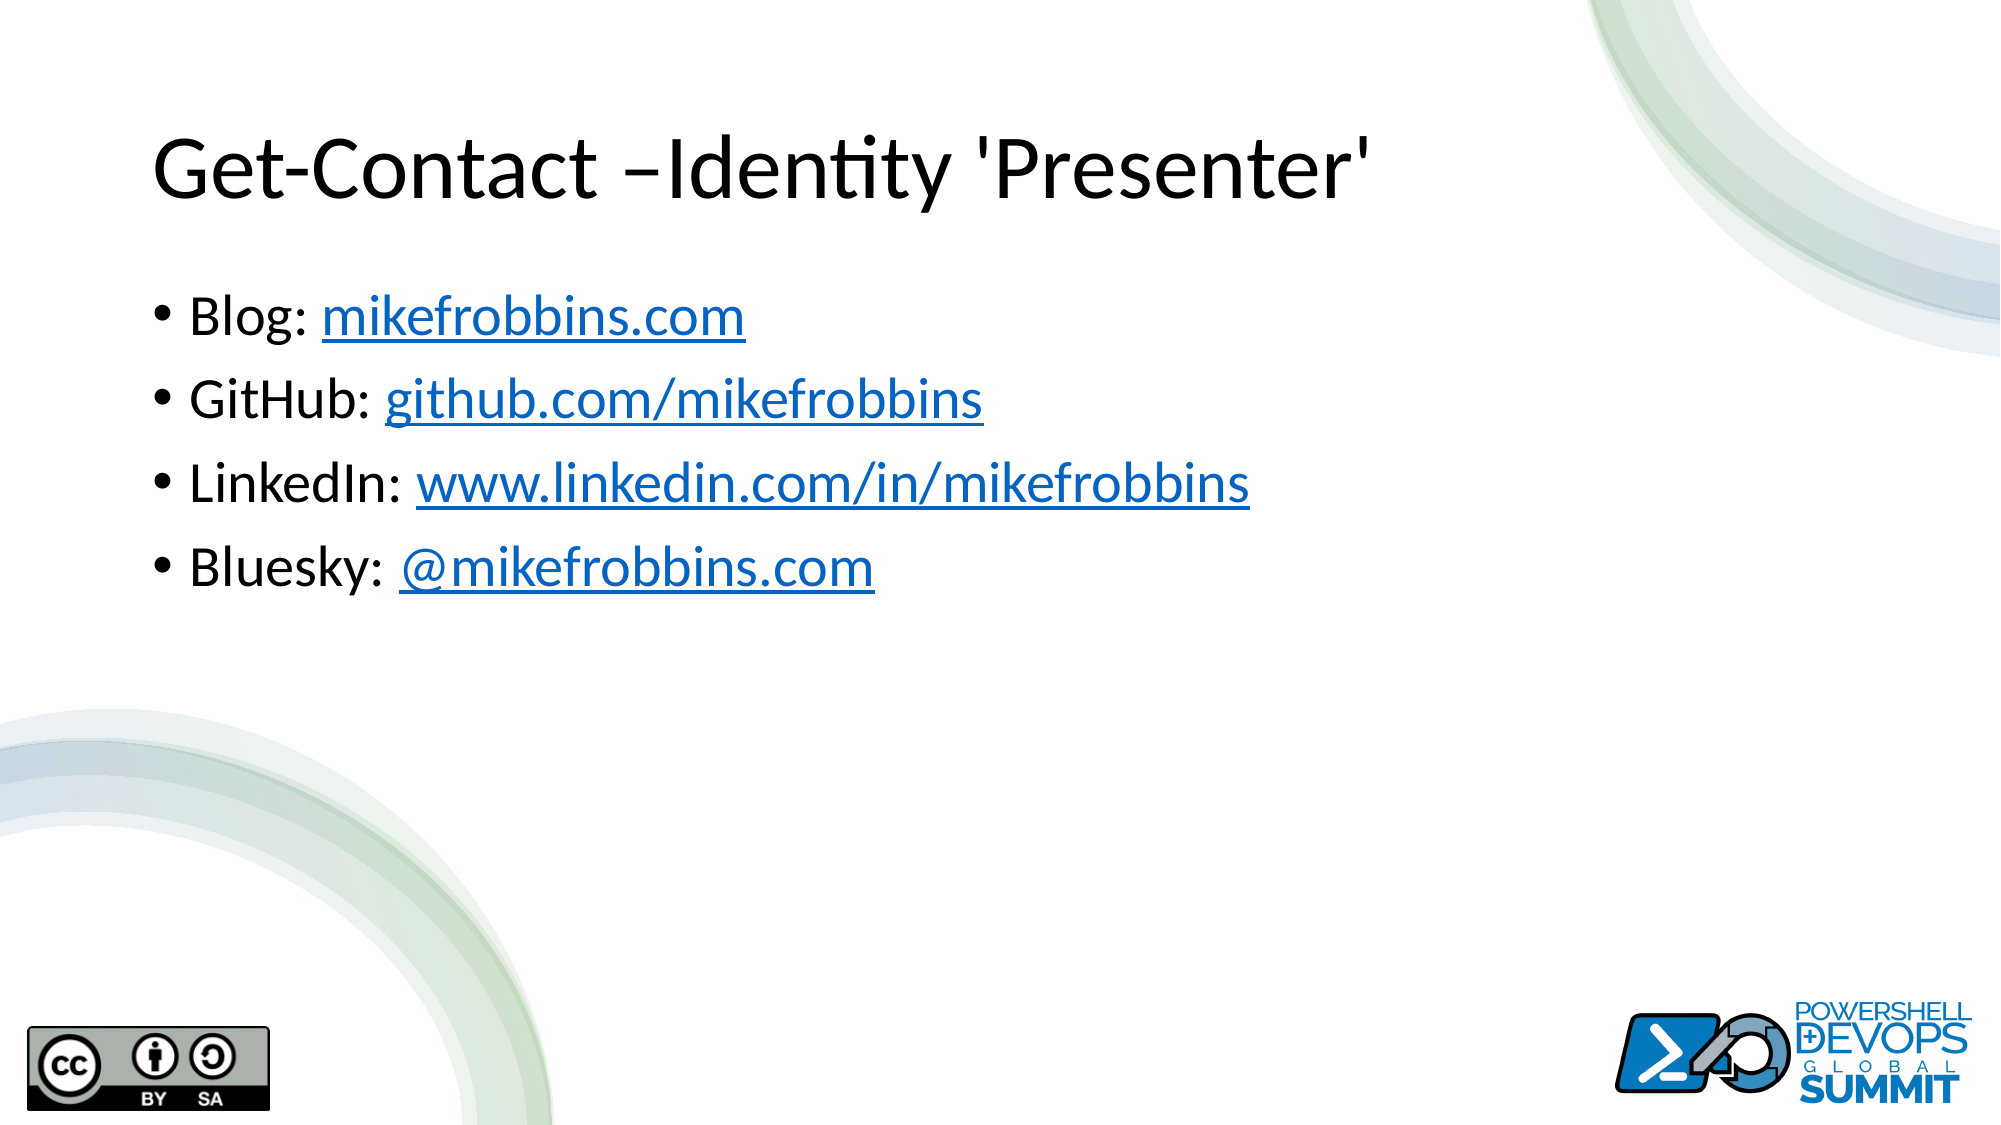

# Get-Contact –Identity 'Presenter'
Blog: mikefrobbins.com
GitHub: github.com/mikefrobbins
LinkedIn: www.linkedin.com/in/mikefrobbins
Bluesky: @mikefrobbins.com